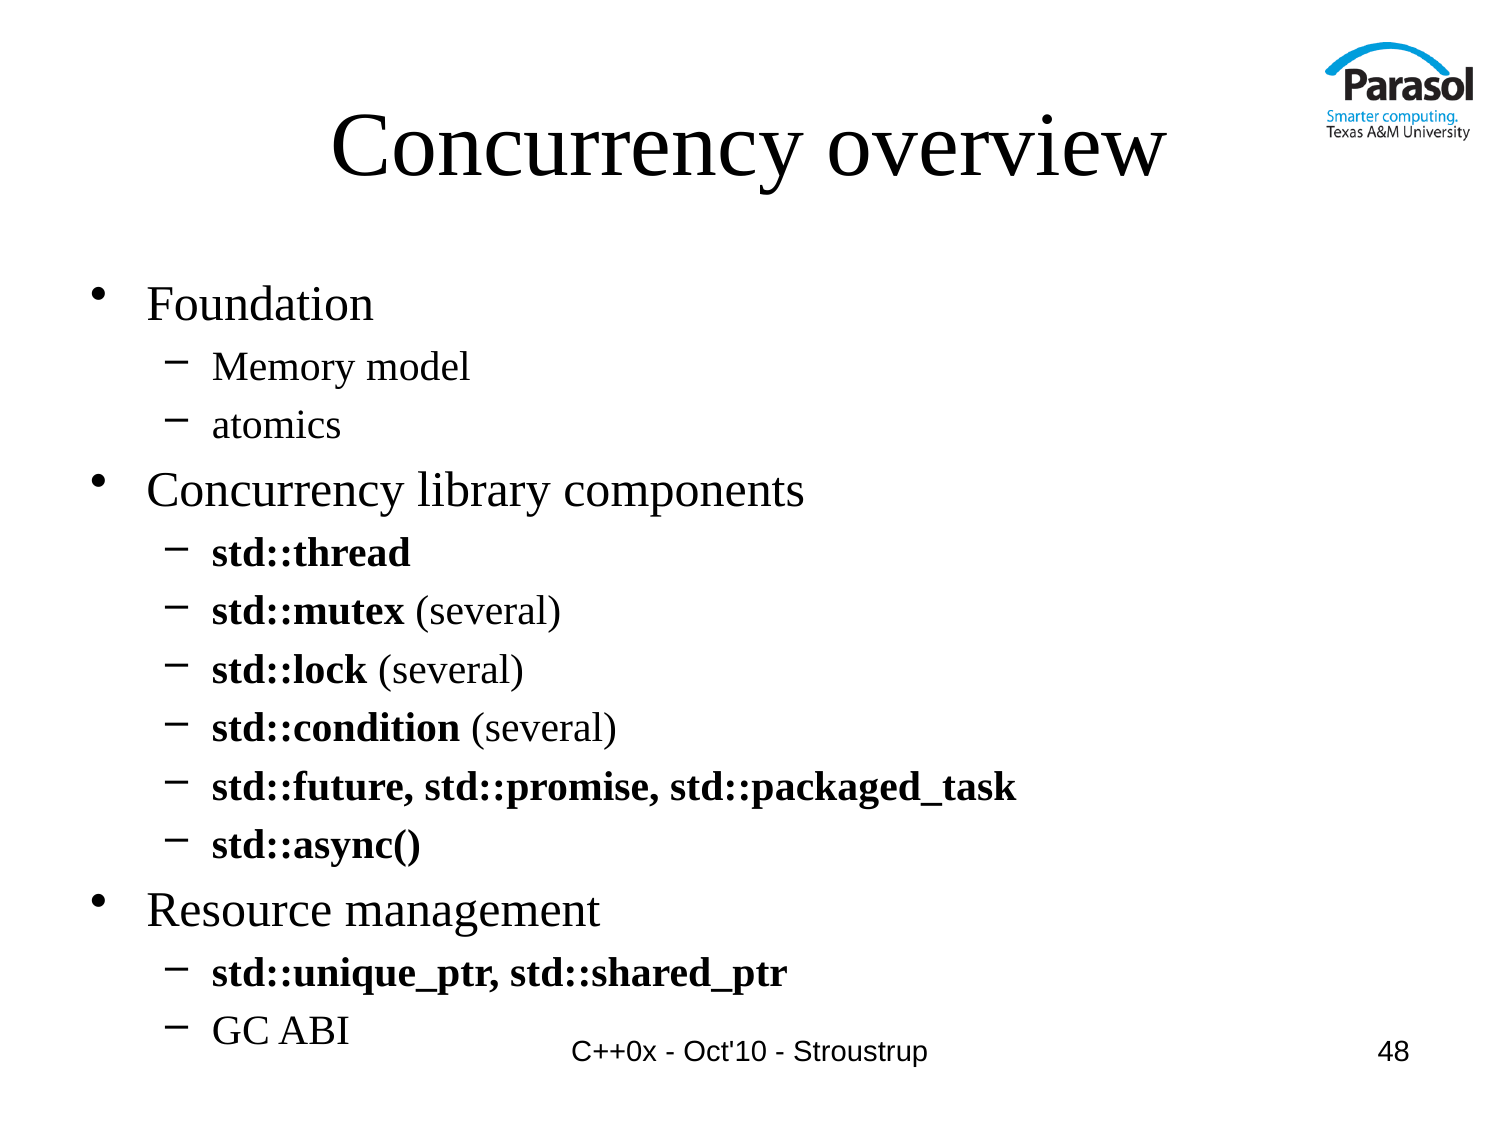

# Concurrency overview
Foundation
Memory model
atomics
Concurrency library components
std::thread
std::mutex (several)
std::lock (several)
std::condition (several)
std::future, std::promise, std::packaged_task
std::async()
Resource management
std::unique_ptr, std::shared_ptr
GC ABI
C++0x - Oct'10 - Stroustrup
48